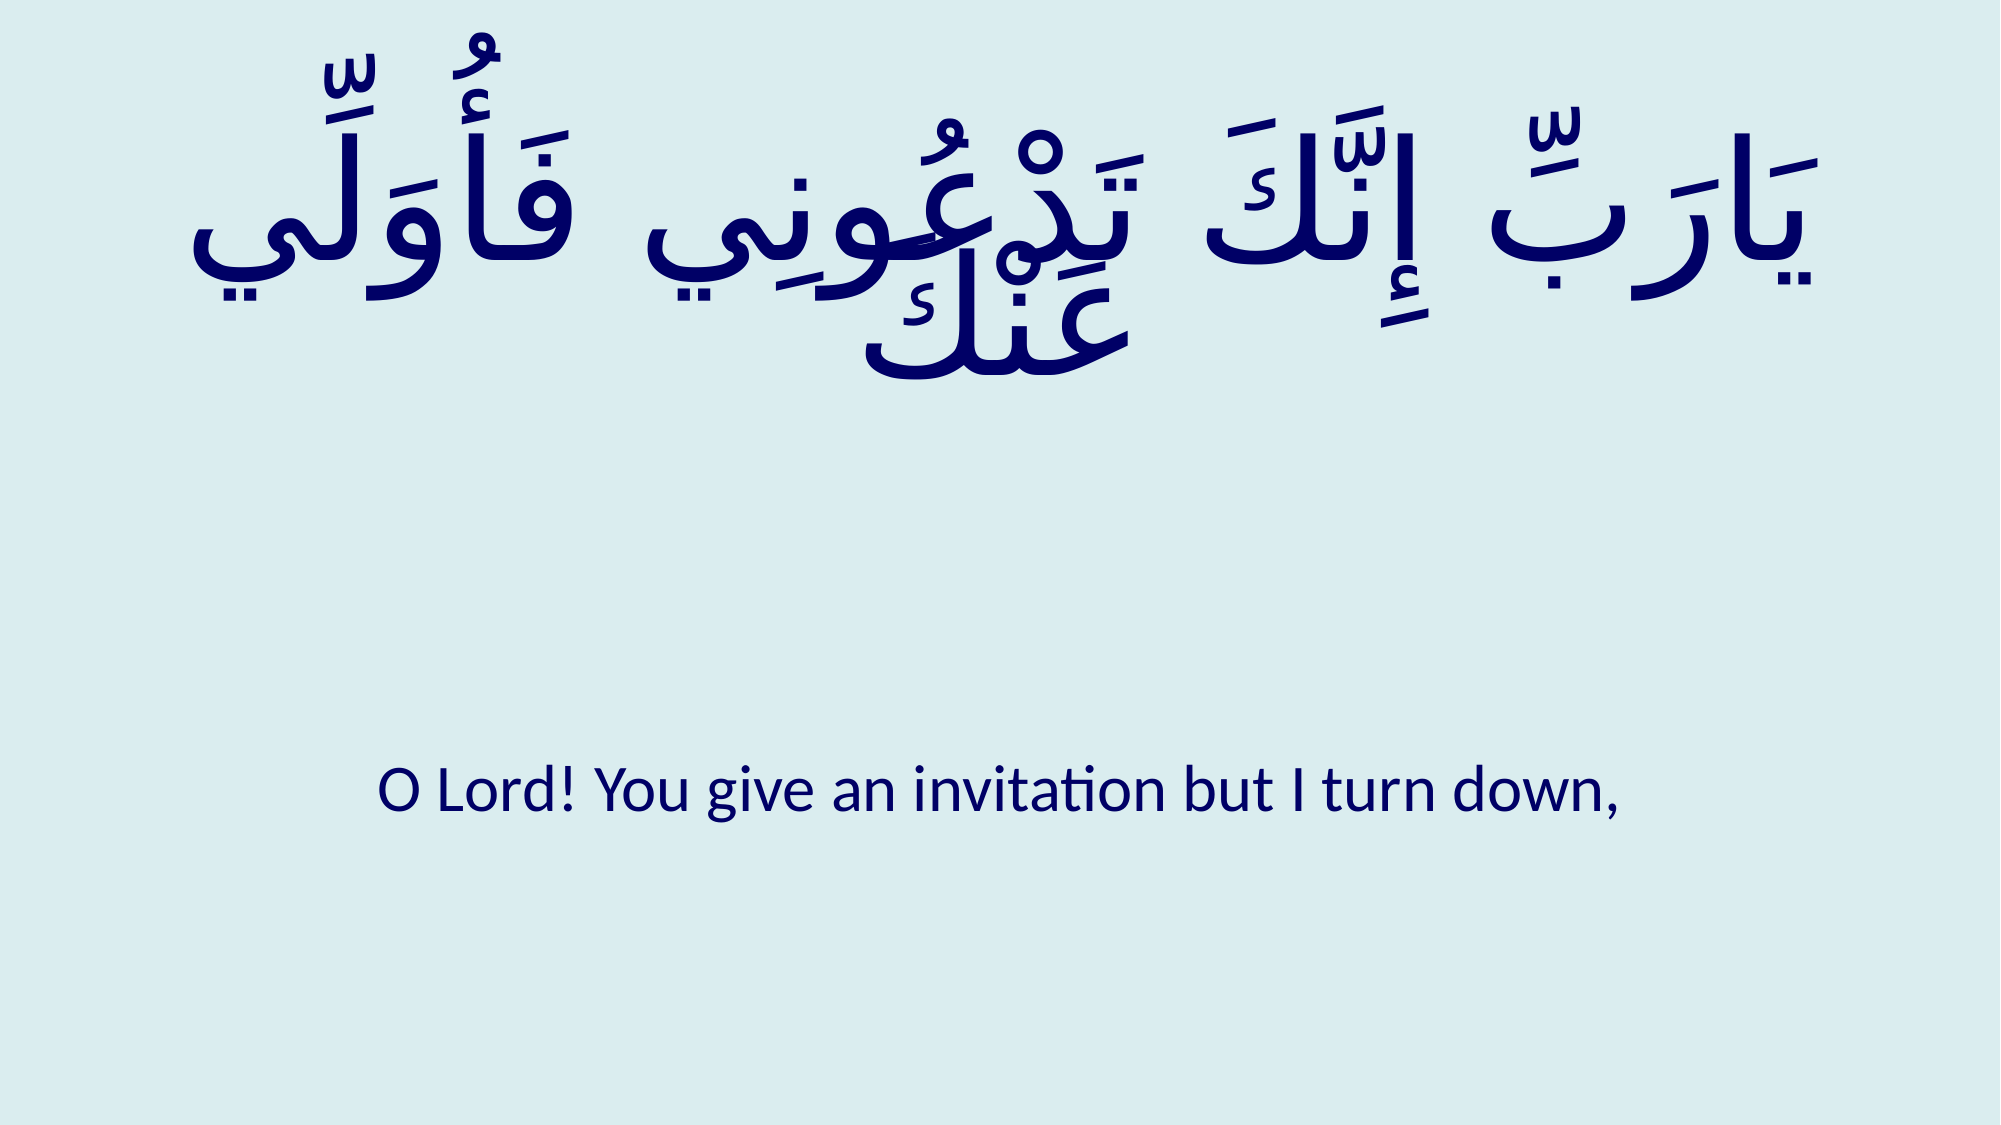

# يَارَبِّ إِنَّكَ تَدْعُونِي فَأُوَلِّي عَنْكَ
O Lord! You give an invitation but I turn down,